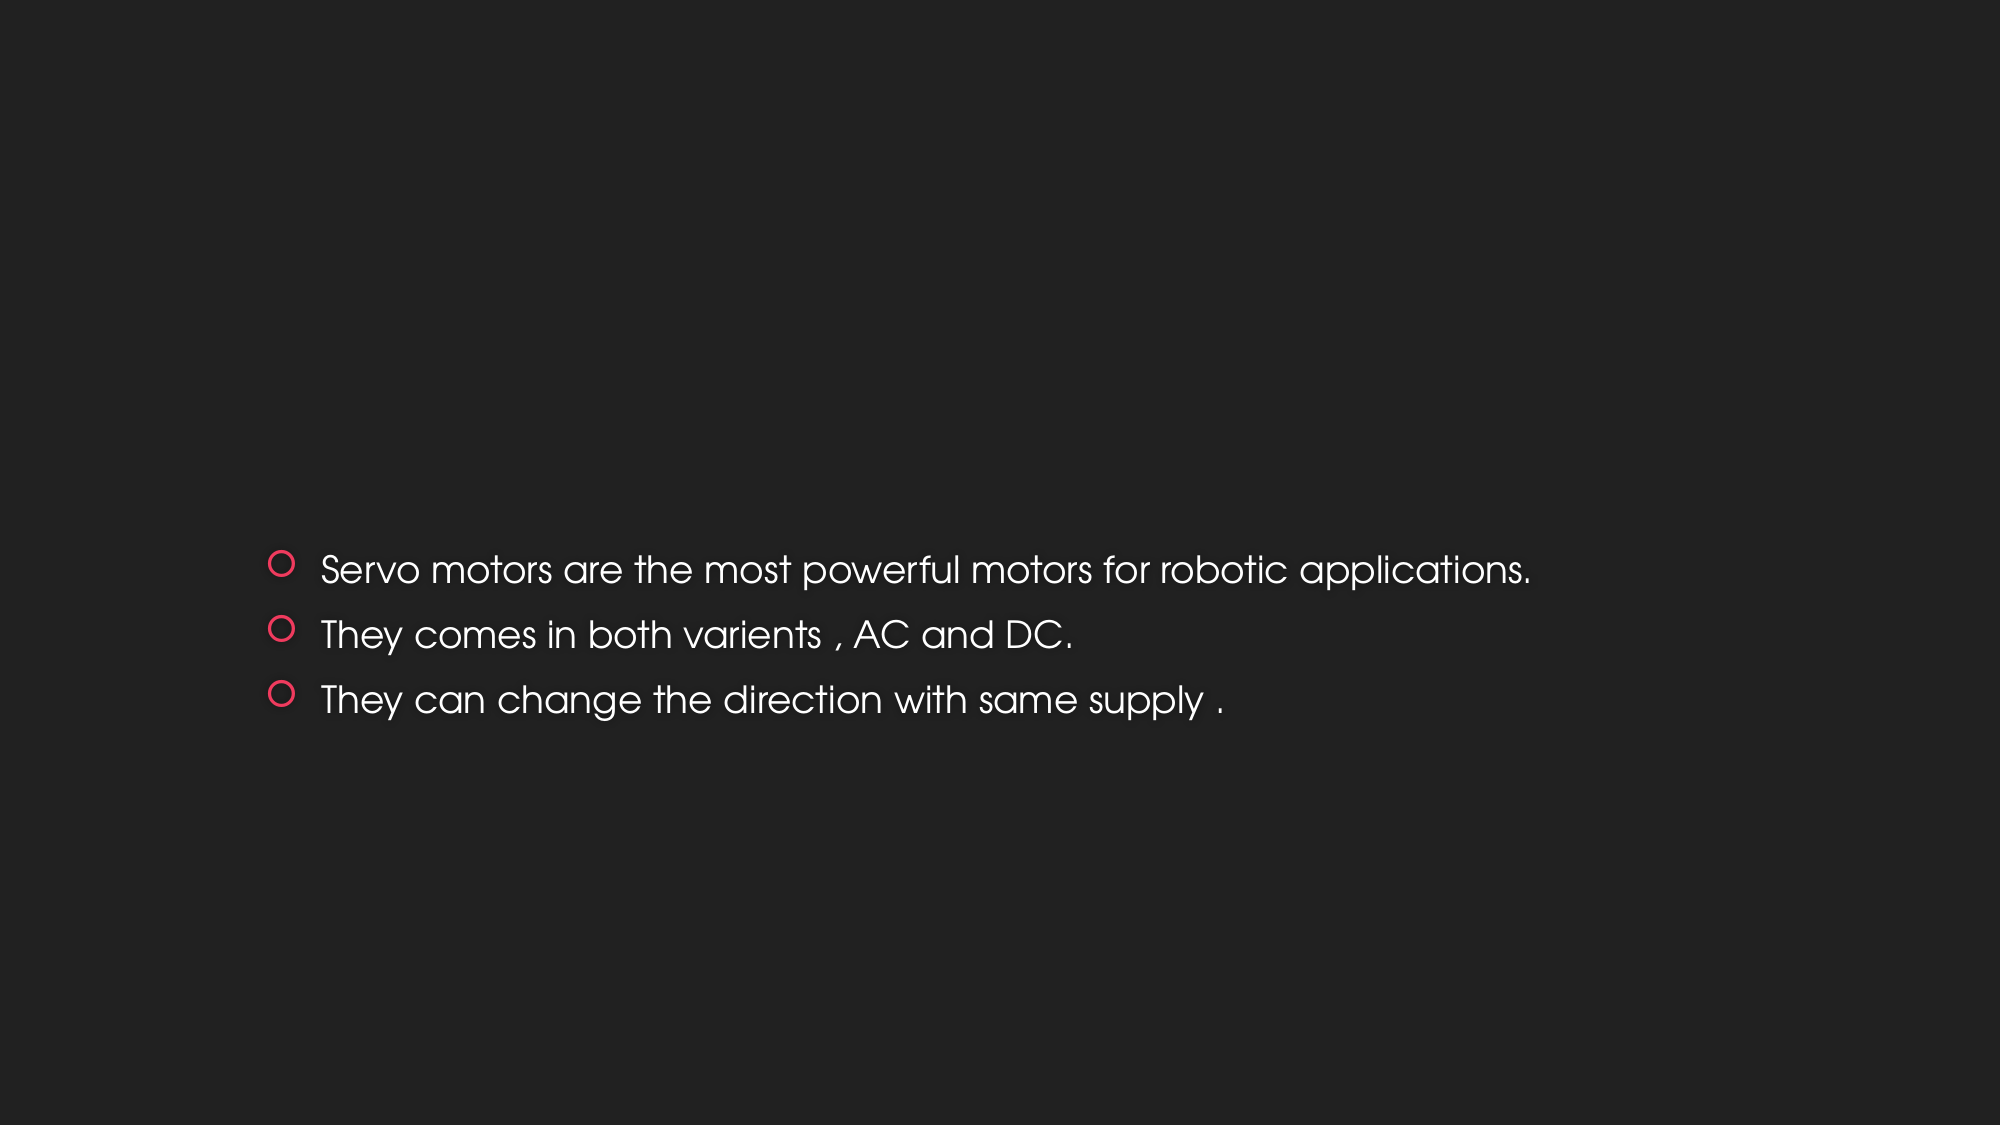

Servo motors are the most powerful motors for robotic applications.
They comes in both varients , AC and DC.
They can change the direction with same supply .